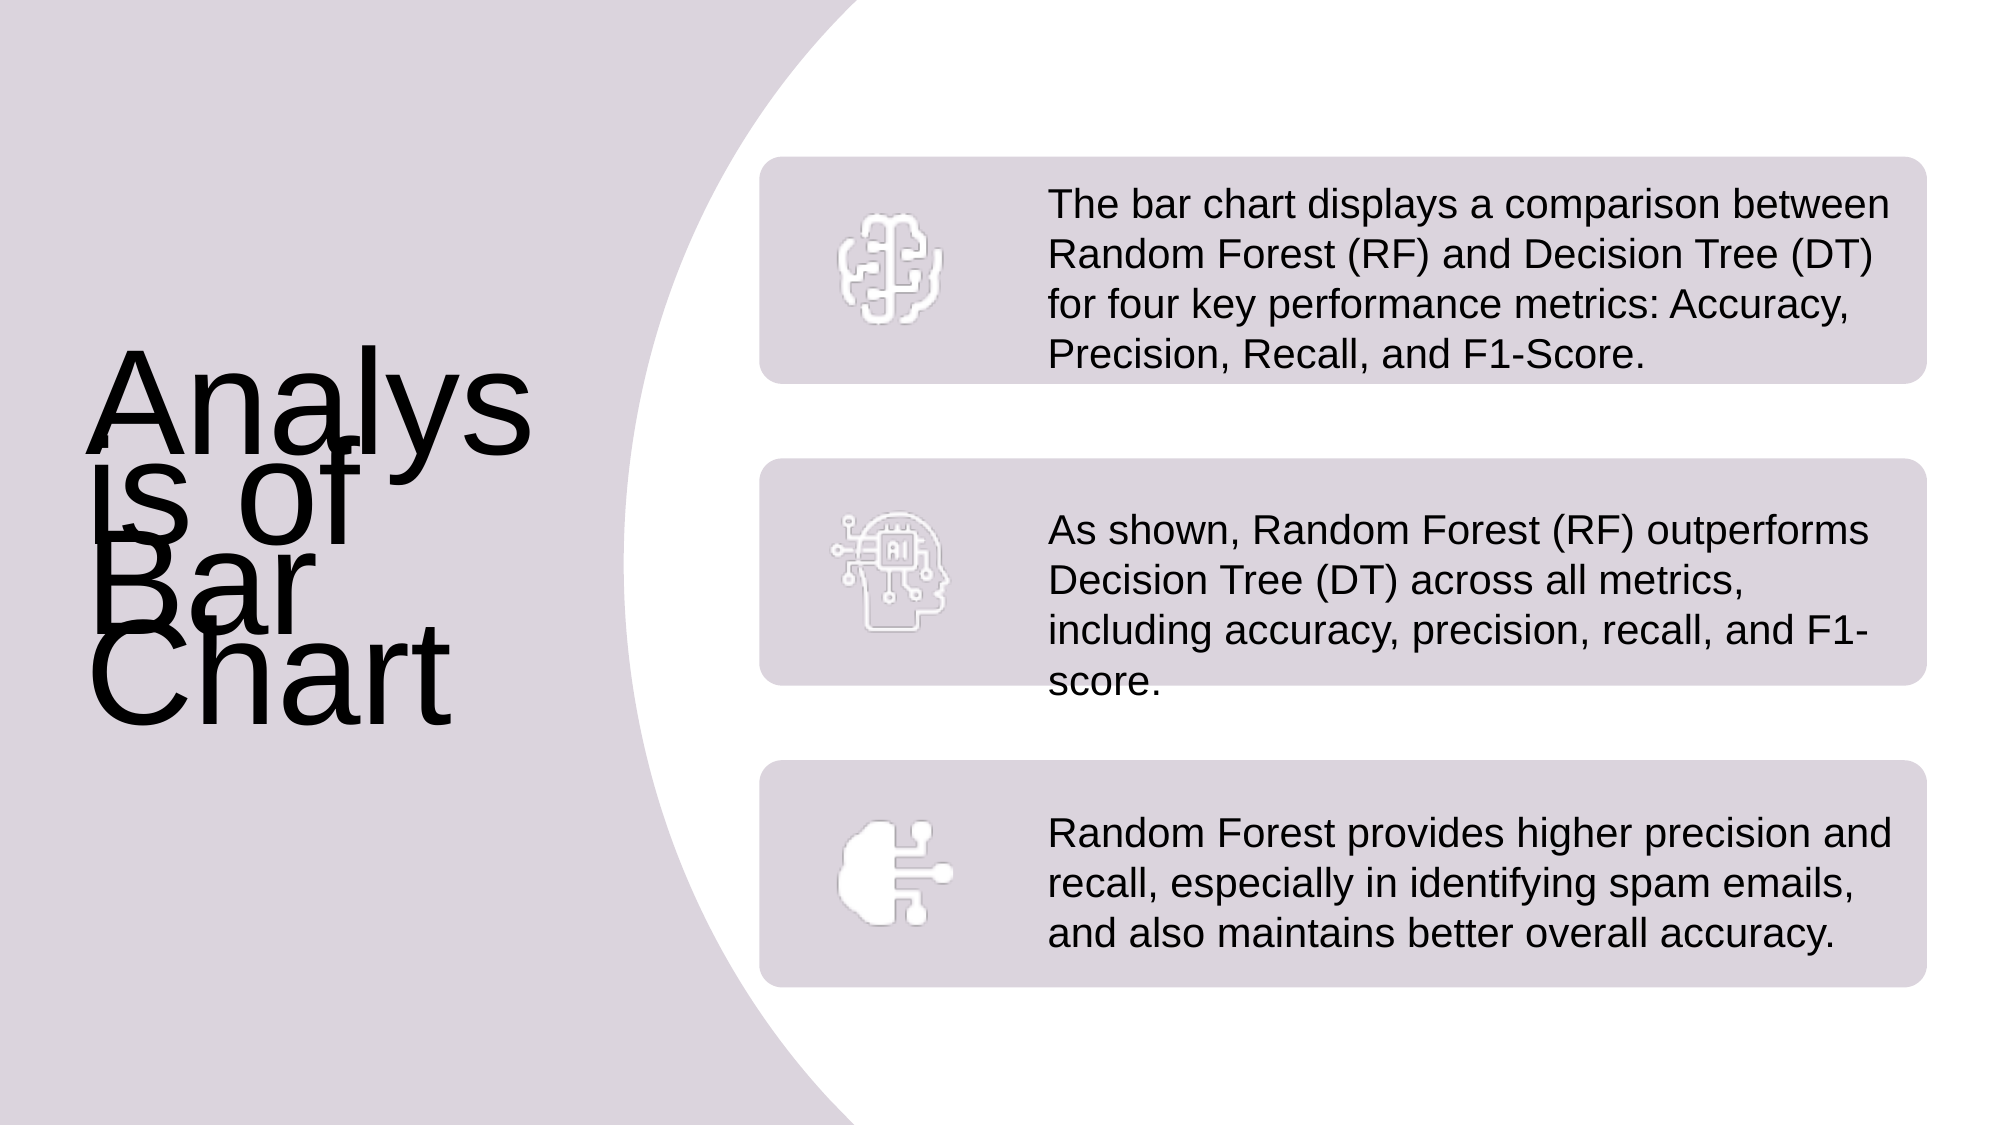

The bar chart displays a comparison between Random Forest (RF) and Decision Tree (DT) for four key performance metrics: Accuracy, Precision, Recall, and F1-Score.

Random Forest provides higher precision and recall, especially in identifying spam emails, and also maintains better overall accuracy.
Analysis of Bar Chart
As shown, Random Forest (RF) outperforms Decision Tree (DT) across all metrics, including accuracy, precision, recall, and F1-score.